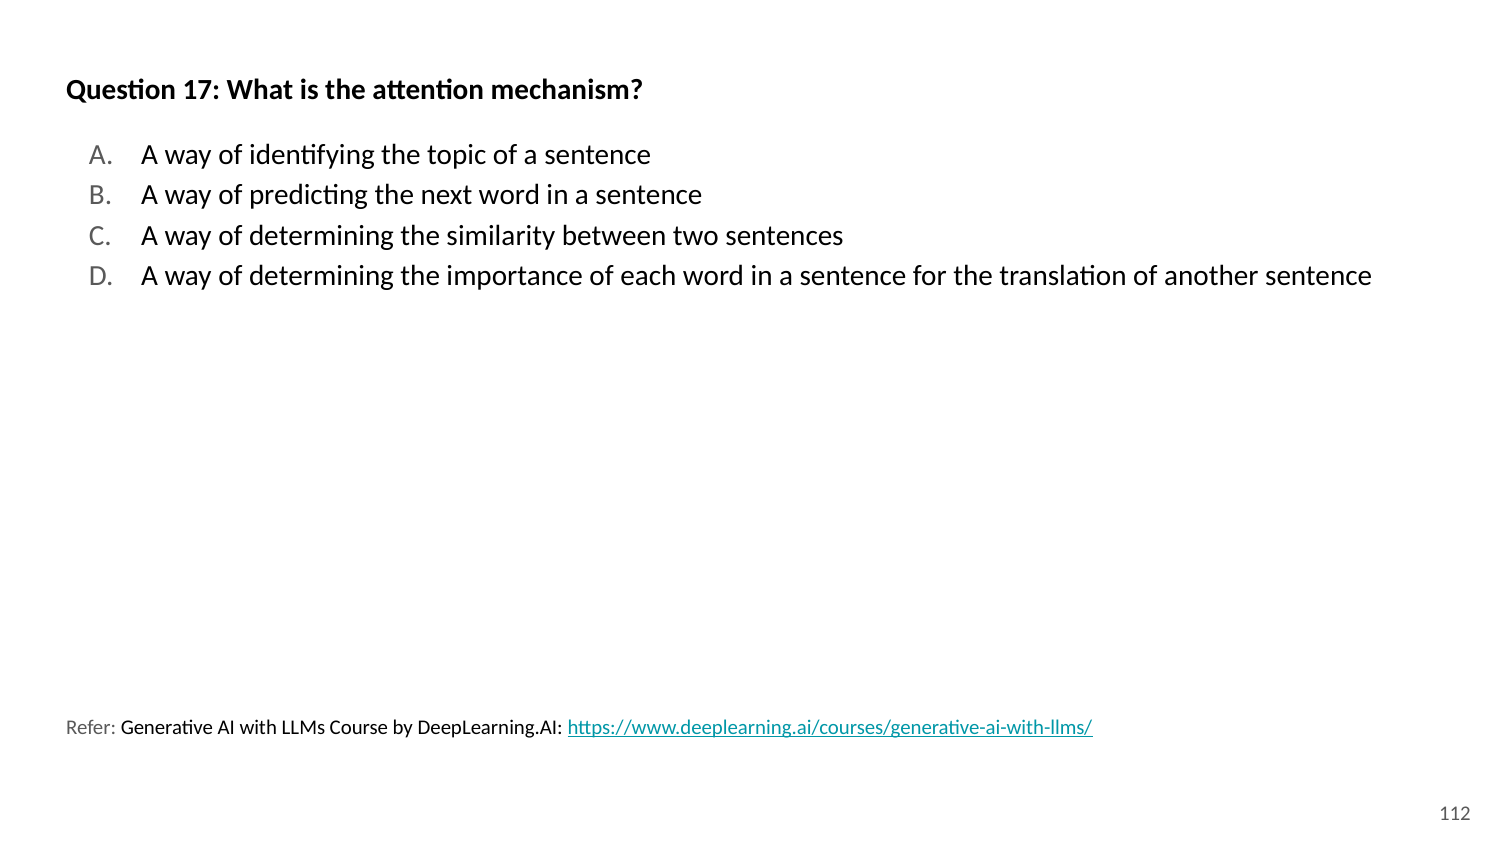

Question 17: What is the attention mechanism?
A way of identifying the topic of a sentence
A way of predicting the next word in a sentence
A way of determining the similarity between two sentences
A way of determining the importance of each word in a sentence for the translation of another sentence
Refer: Generative AI with LLMs Course by DeepLearning.AI: https://www.deeplearning.ai/courses/generative-ai-with-llms/

112